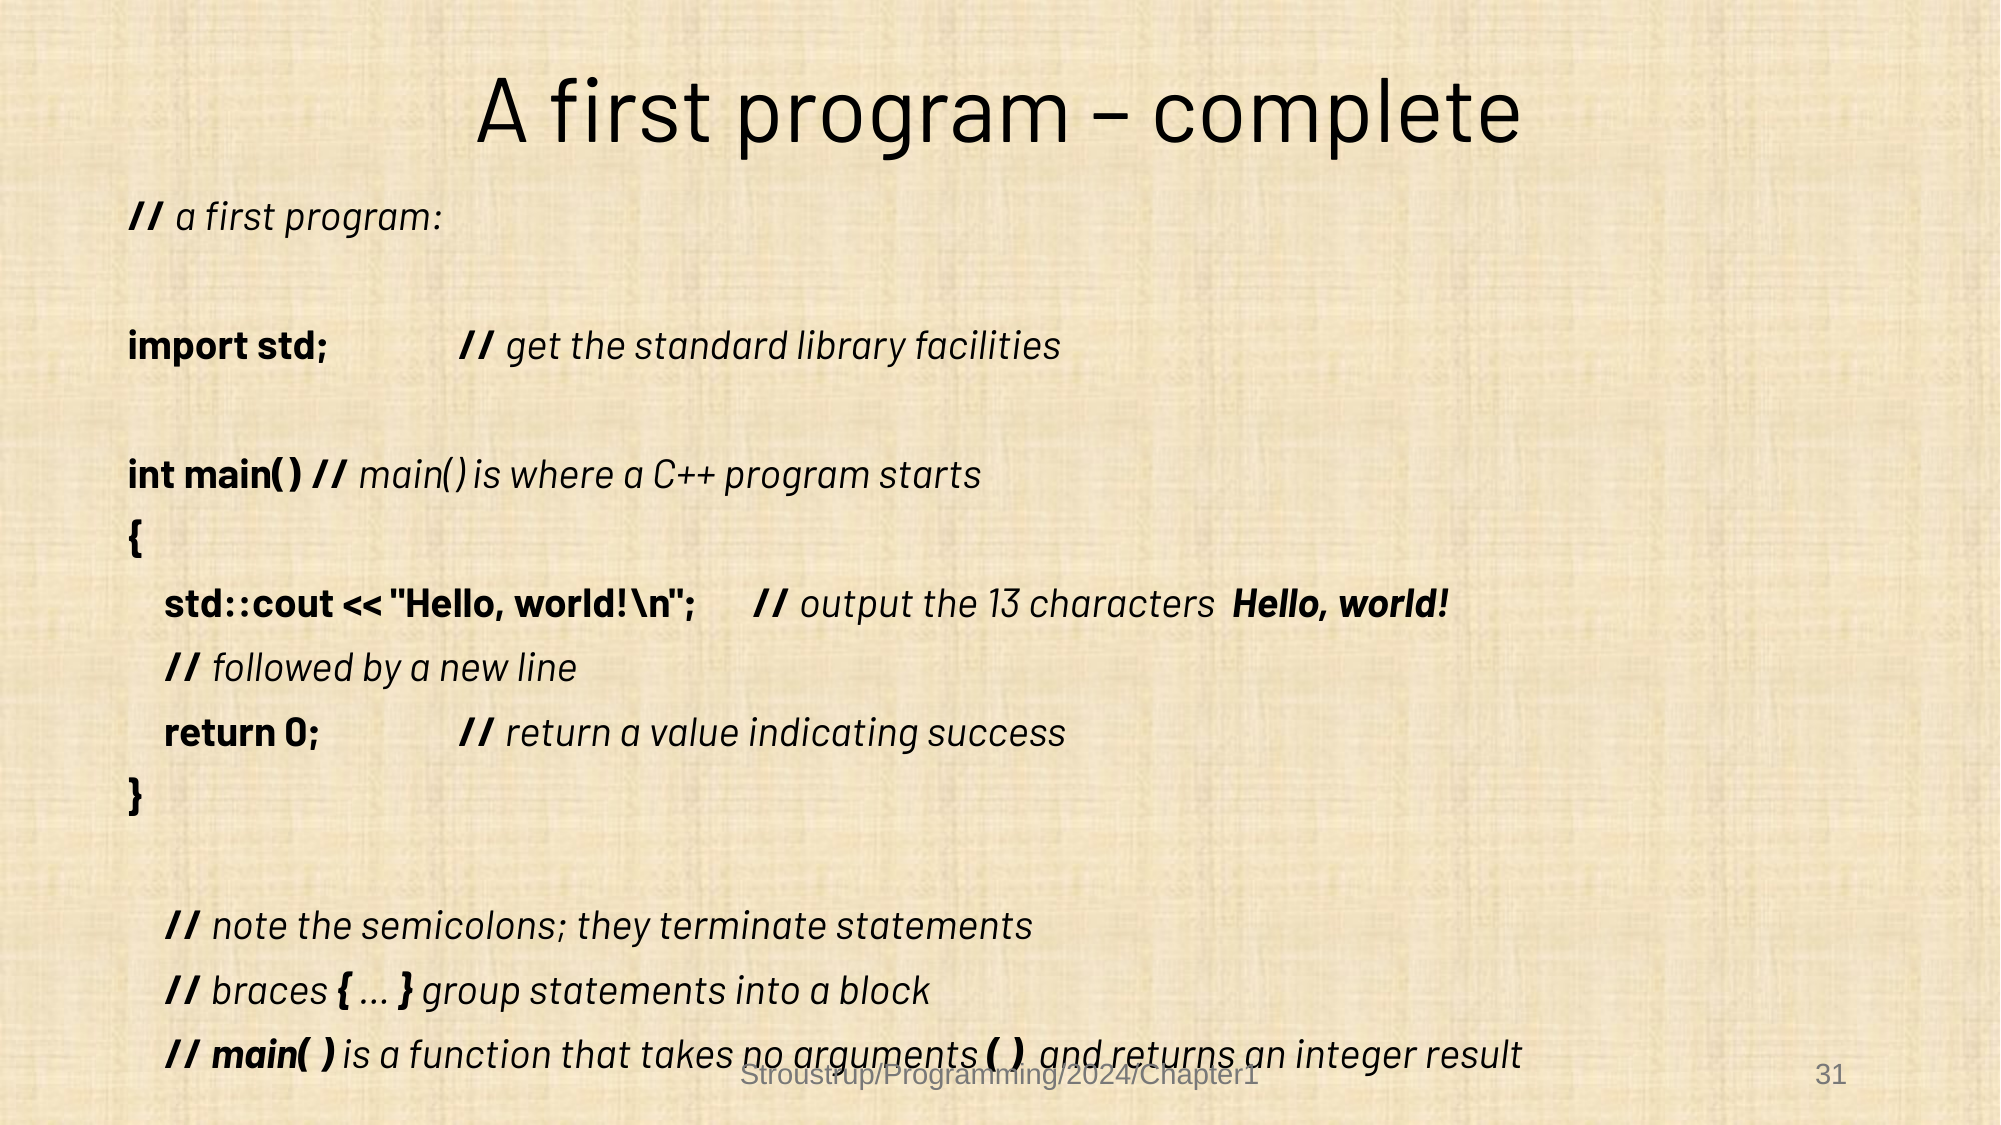

# A first program – complete
// a first program:

import std;			// get the standard library facilities

int main()			// main() is where a C++ program starts
{
	std::cout << "Hello, world!\n";	// output the 13 characters  Hello, world!
						// followed by a new line
	return 0;				// return a value indicating success
}

	// note the semicolons; they terminate statements
	// braces { … } group statements into a block
	// main( ) is a function that takes no arguments ( )  and returns an integer result
Stroustrup/Programming/2024/Chapter1
31